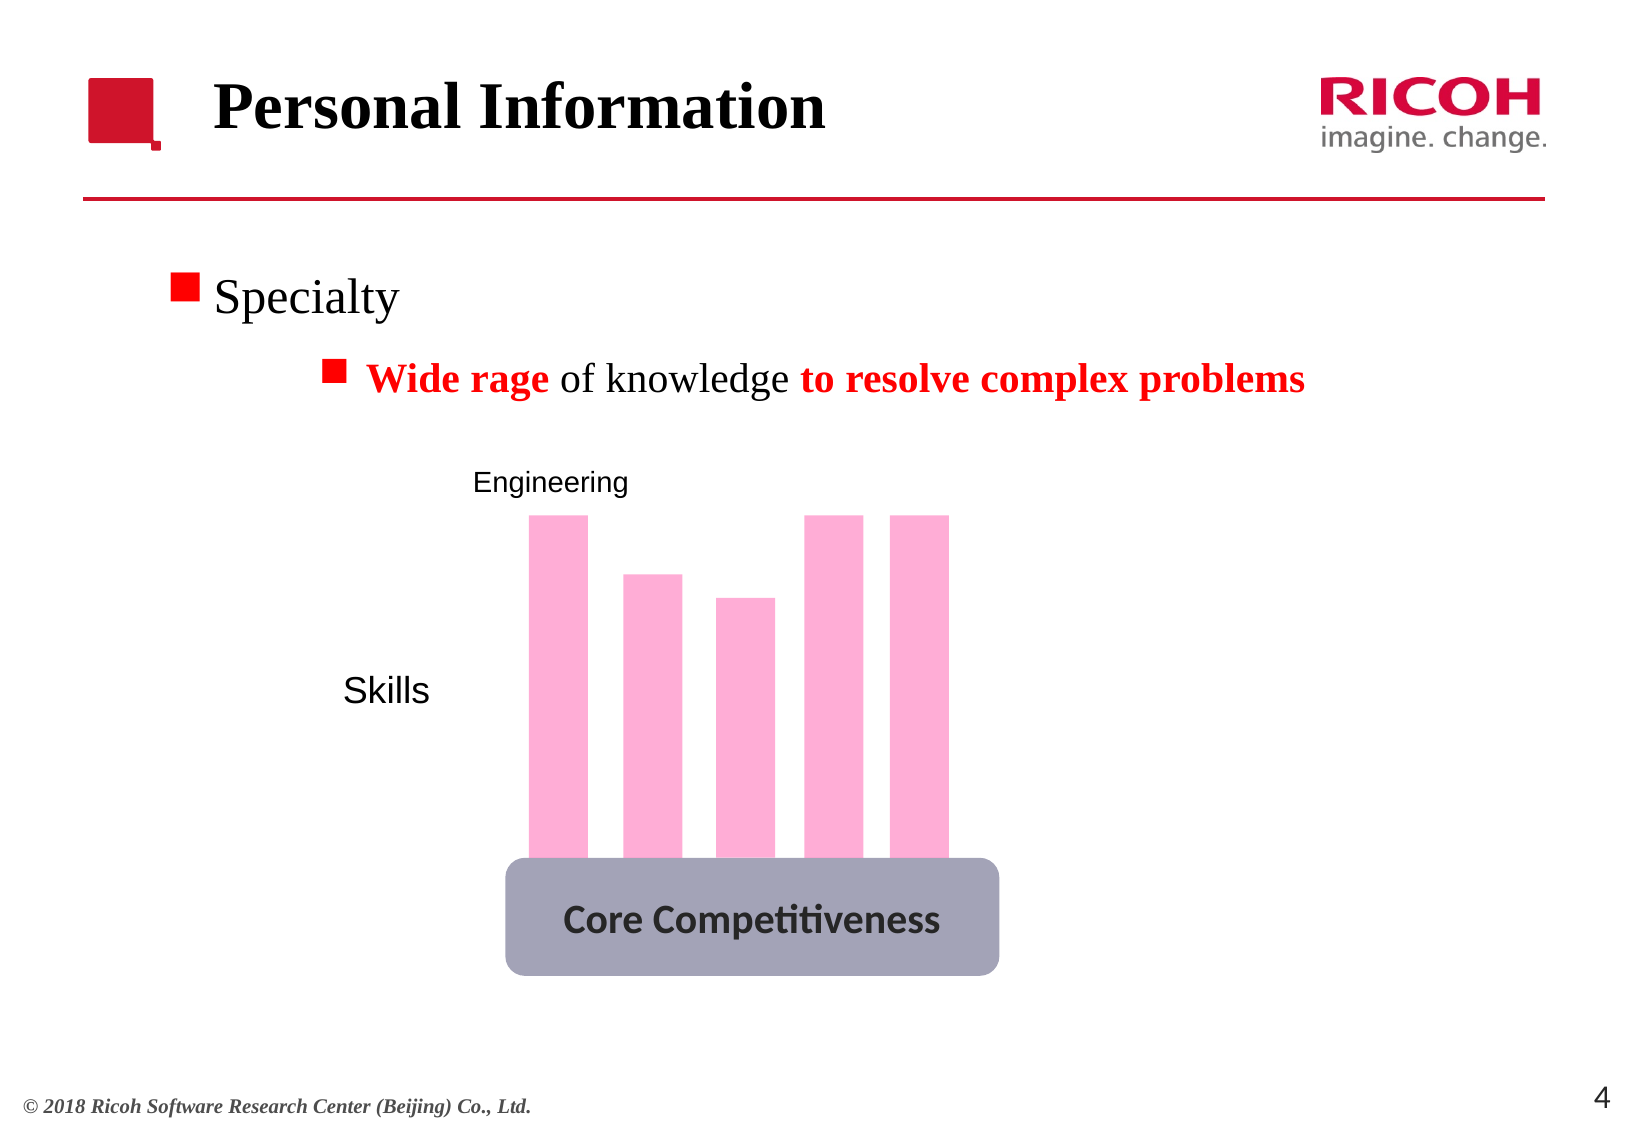

# Personal Information
Specialty
Wide rage of knowledge to resolve complex problems
Engineering

Skills
Core Competitiveness
4
© 2018 Ricoh Software Research Center (Beijing) Co., Ltd.